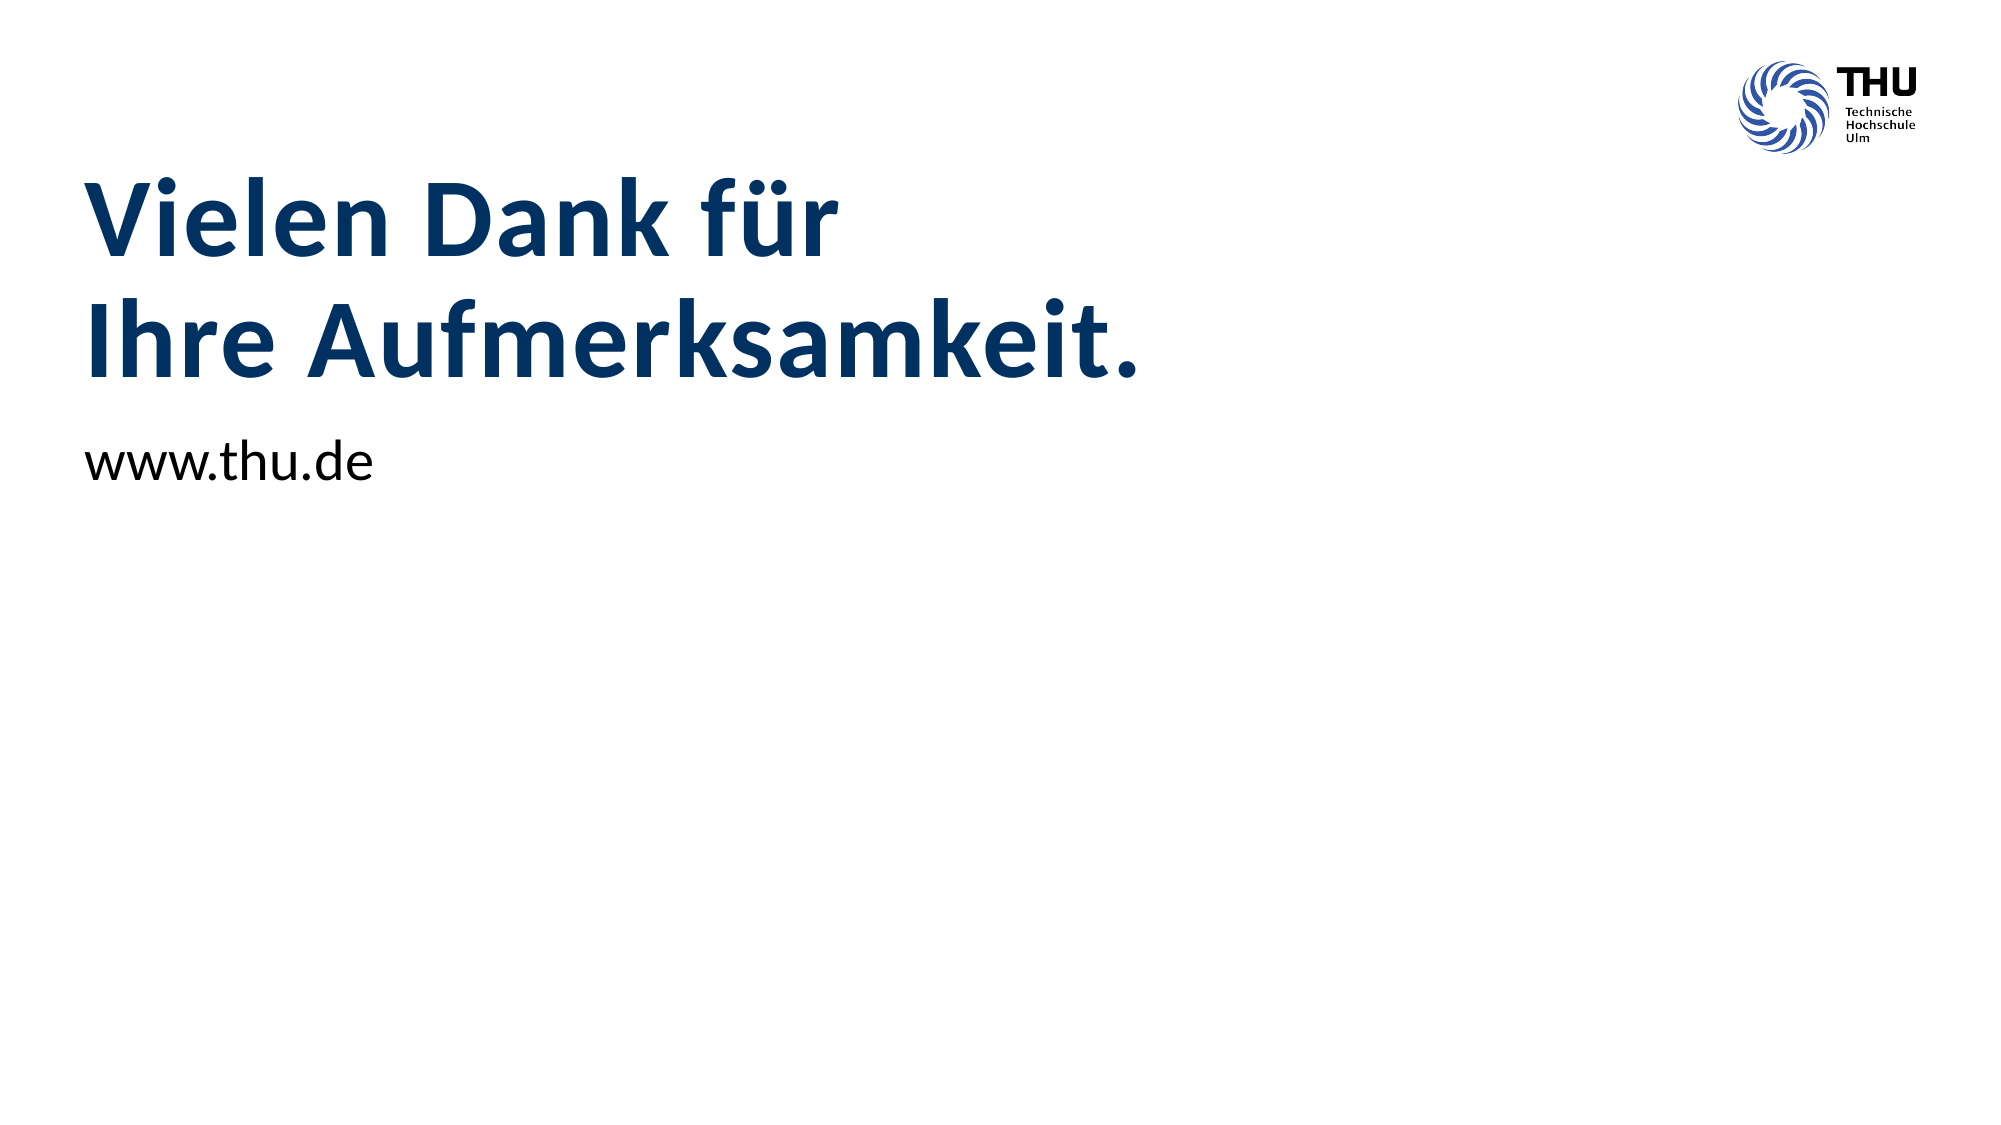

# Vielen Dank für Ihre Aufmerksamkeit.
www.thu.de